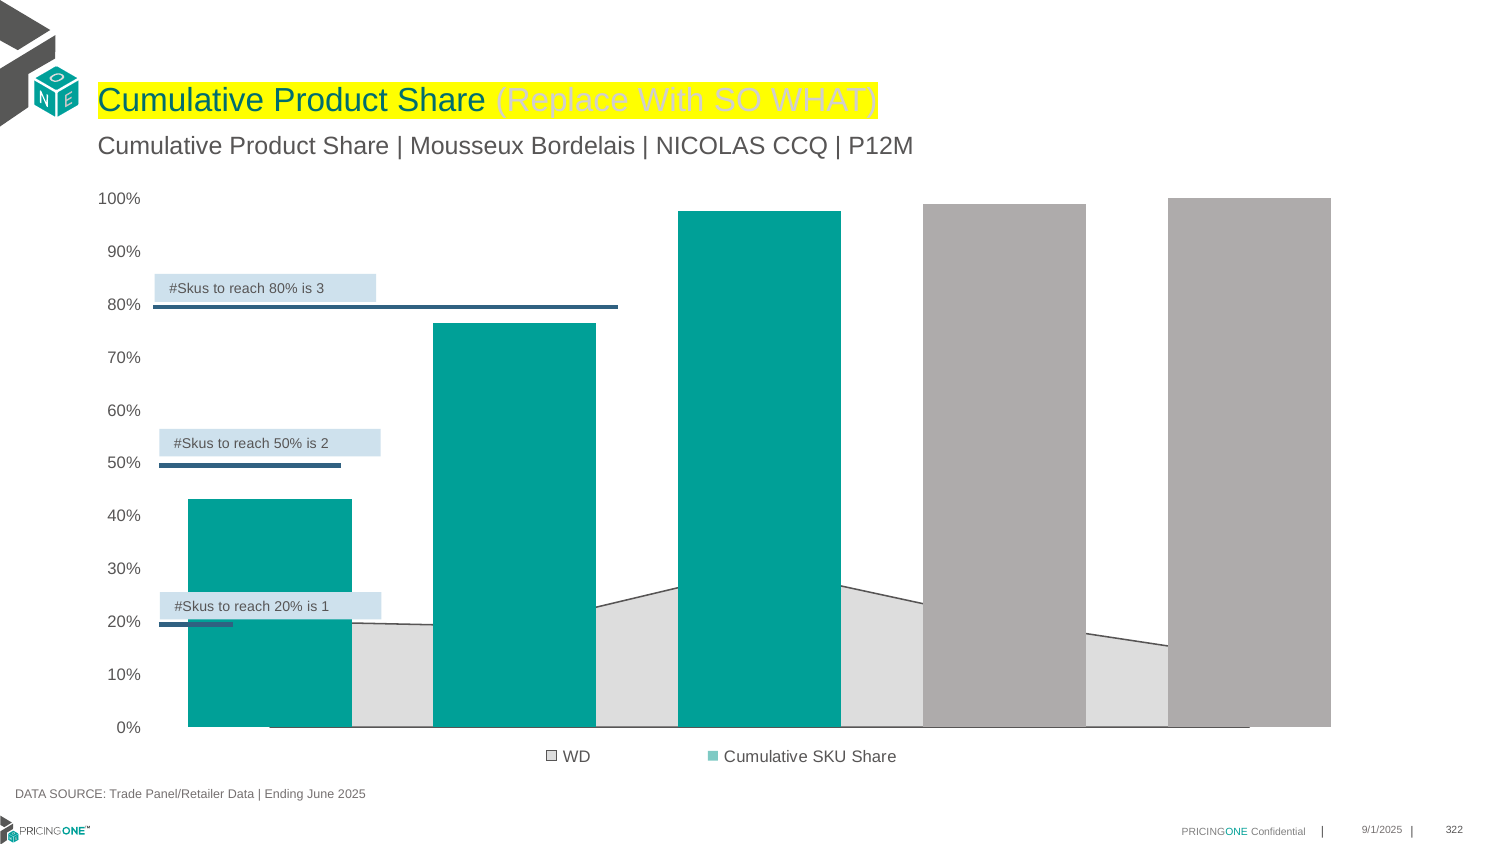

# Cumulative Product Share (Replace With SO WHAT)
Cumulative Product Share | Mousseux Bordelais | NICOLAS CCQ | P12M

### Chart

| Category | WD | Cumulative SKU Share |
|---|---|---|
| All Others | 0.2 | 0.43170441001191895 |
| All Others | 0.19 | 0.7644815256257449 |
| Cru La Maqu | 0.3 | 0.9756853396901073 |
| Celene | 0.2 | 0.9885578069129917 |
| Celene | 0.13 | 1.0 |
#Skus to reach 80% is 3
#Skus to reach 50% is 2
#Skus to reach 20% is 1
DATA SOURCE: Trade Panel/Retailer Data | Ending June 2025

9/1/2025
322